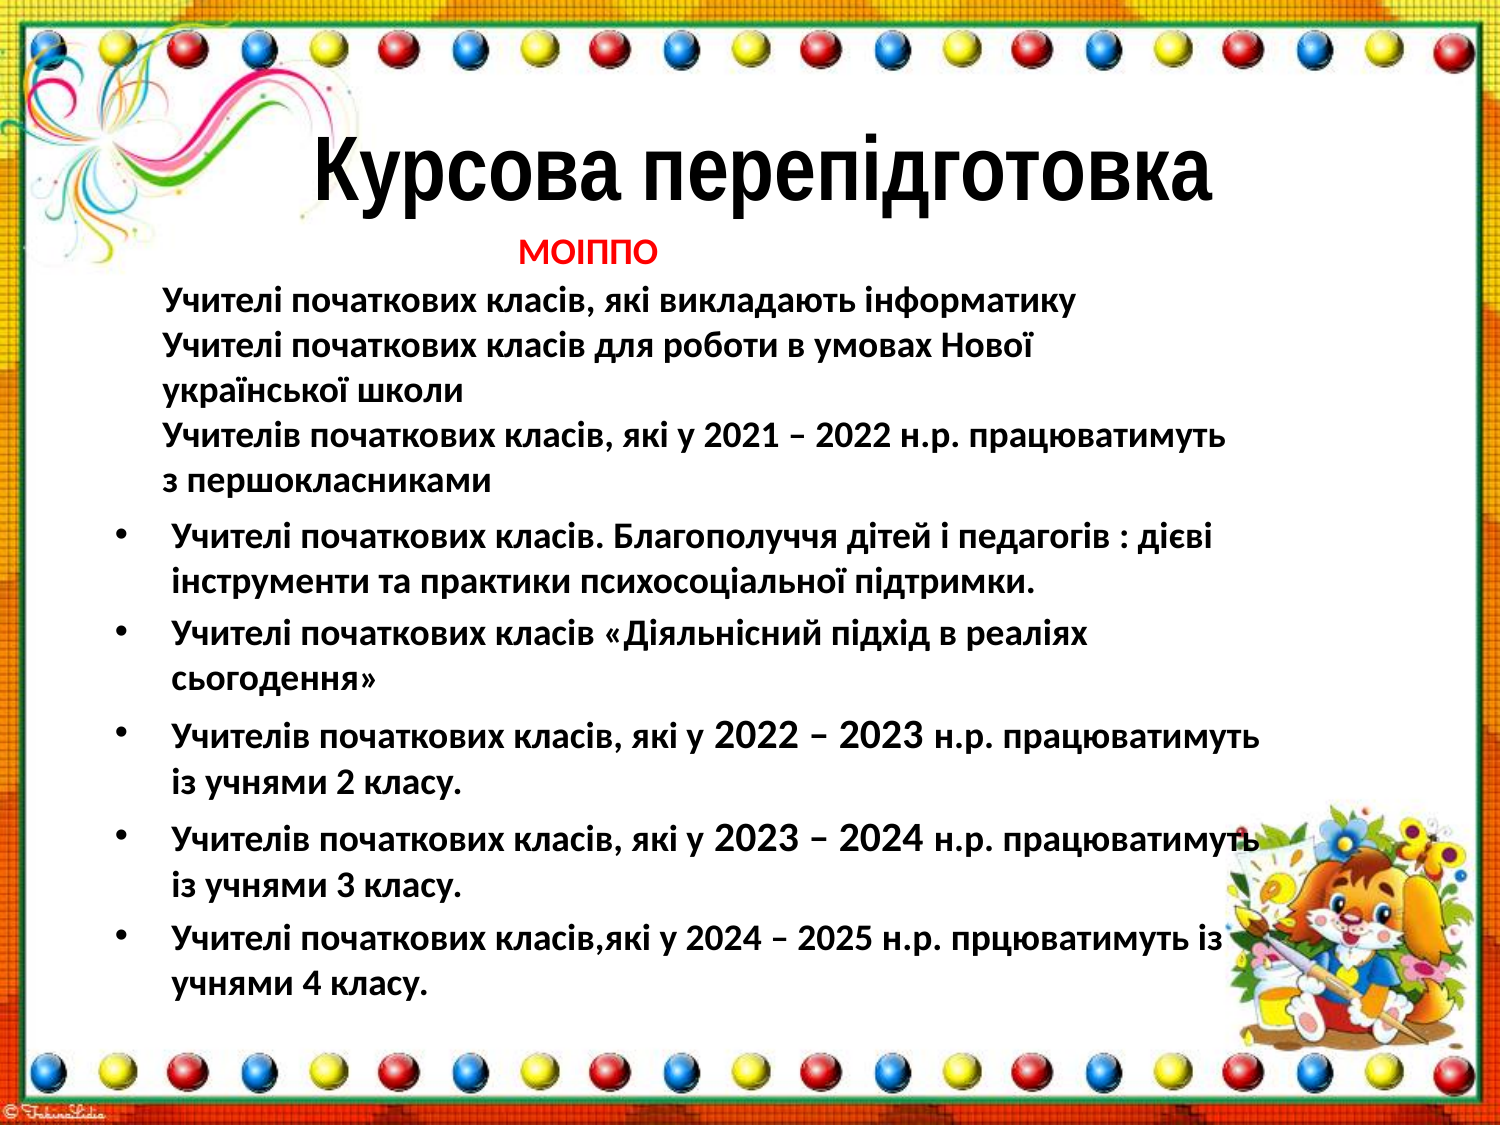

# Курсова перепідготовка
МОІППО
Учителі початкових класів, які викладають інформатику
Учителі початкових класів для роботи в умовах Нової  української школи
Учителів початкових класів, які у 2021 – 2022 н.р. працюватимуть з першокласниками
Учителі початкових класів. Благополуччя дітей і педагогів : дієві інструменти та практики психосоціальної підтримки.
Учителі початкових класів «Діяльнісний підхід в реаліях сьогодення»
Учителів початкових класів, які у 2022 – 2023 н.р. працюватимуть із учнями 2 класу.
Учителів початкових класів, які у 2023 – 2024 н.р. працюватимуть із учнями 3 класу.
Учителі початкових класів,які у 2024 – 2025 н.р. прцюватимуть із учнями 4 класу.